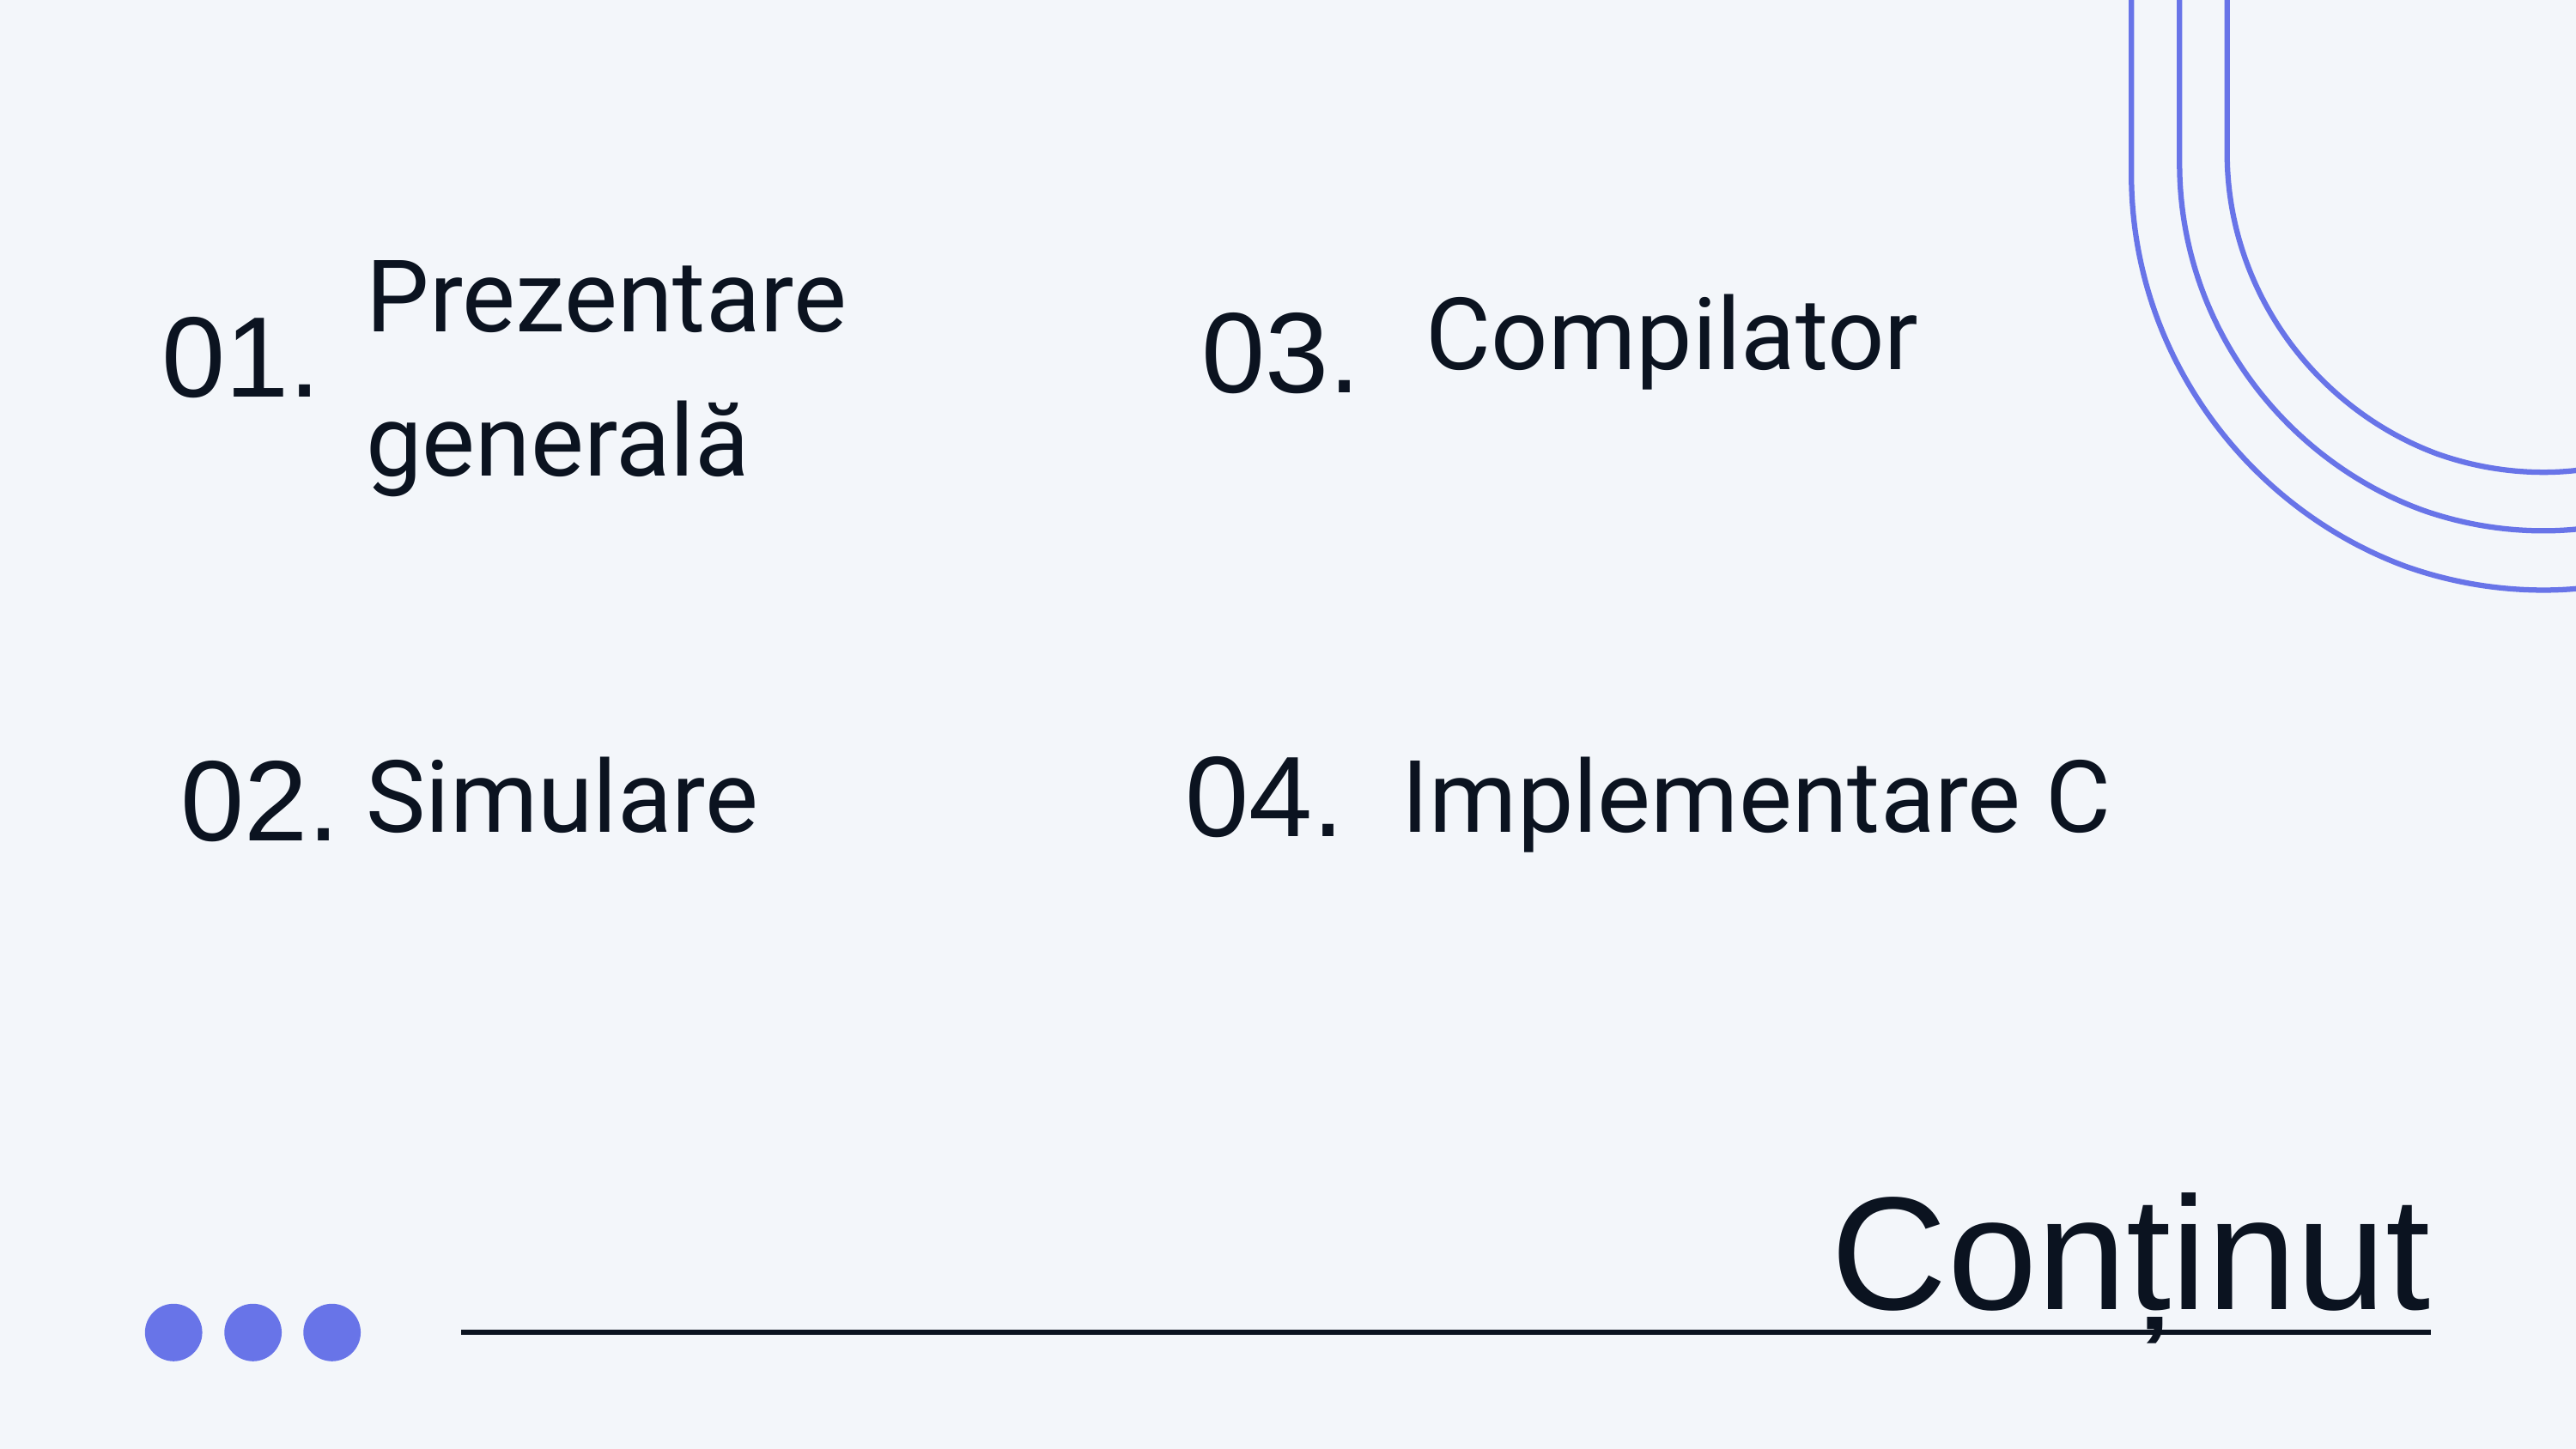

Prezentare generală
03.
01.
Compilator
04.
02.
Simulare
Implementare C
Conținut